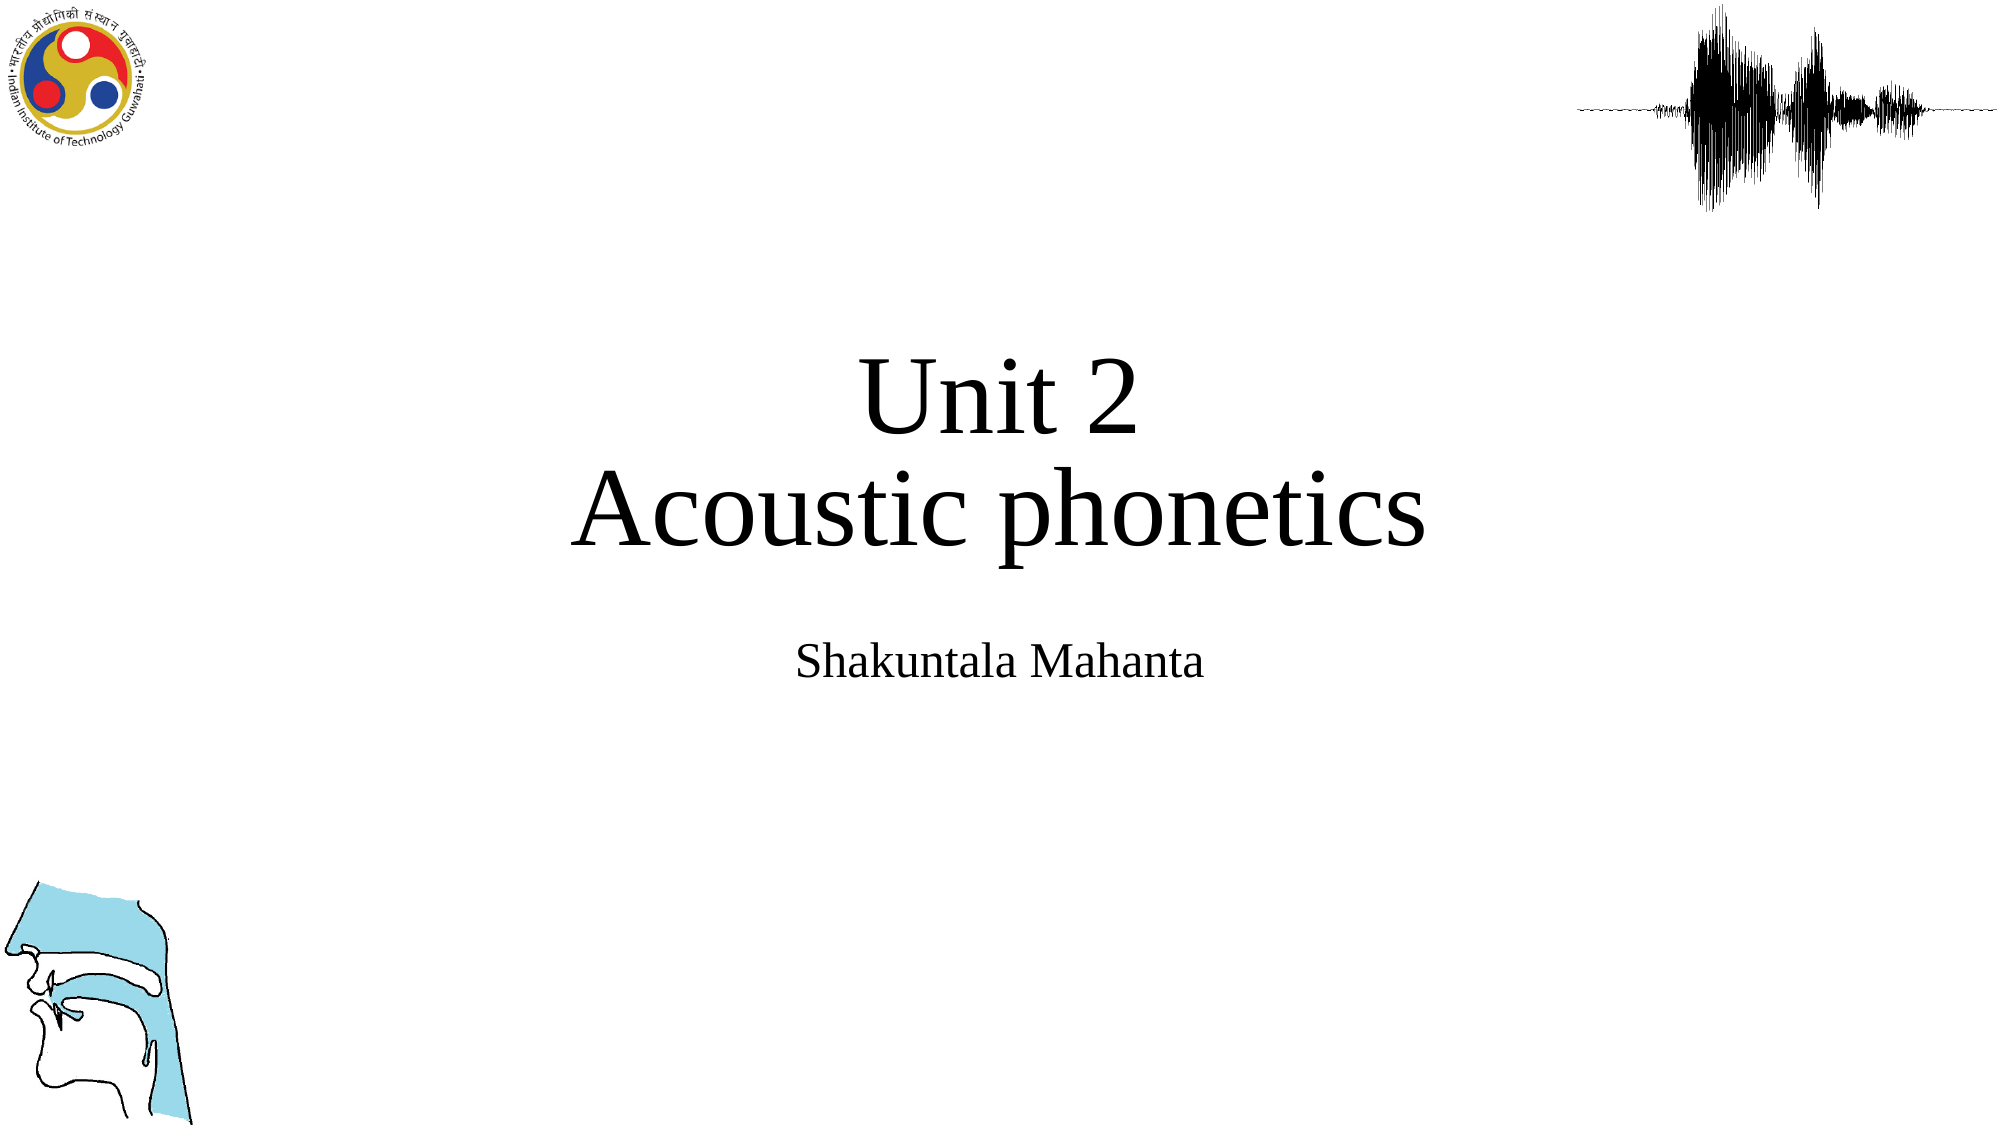

# Unit 2 Acoustic phonetics
Shakuntala Mahanta